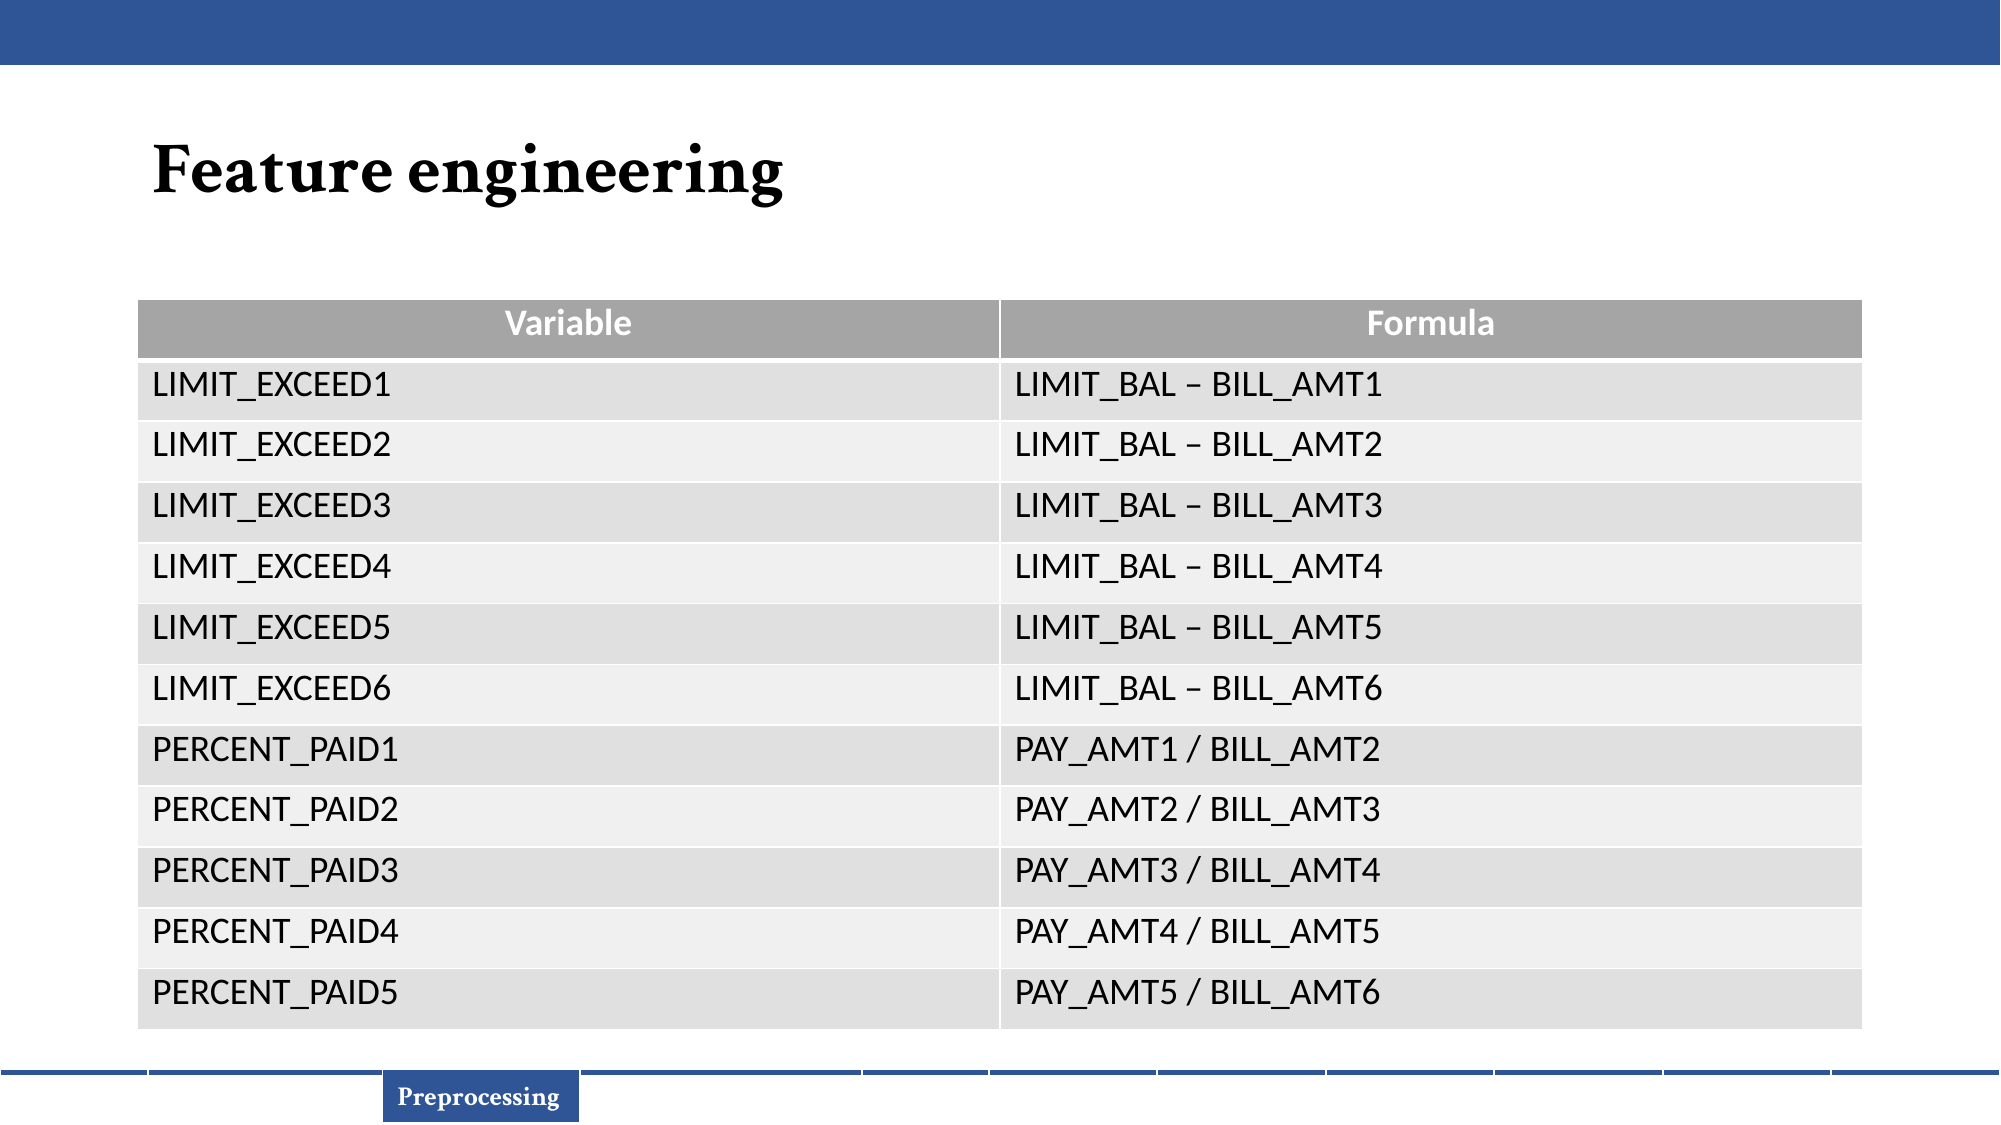

# Feature engineering
| Variable | Formula |
| --- | --- |
| LIMIT\_EXCEED1 | LIMIT\_BAL – BILL\_AMT1 |
| LIMIT\_EXCEED2 | LIMIT\_BAL – BILL\_AMT2 |
| LIMIT\_EXCEED3 | LIMIT\_BAL – BILL\_AMT3 |
| LIMIT\_EXCEED4 | LIMIT\_BAL – BILL\_AMT4 |
| LIMIT\_EXCEED5 | LIMIT\_BAL – BILL\_AMT5 |
| LIMIT\_EXCEED6 | LIMIT\_BAL – BILL\_AMT6 |
| PERCENT\_PAID1 | PAY\_AMT1 / BILL\_AMT2 |
| PERCENT\_PAID2 | PAY\_AMT2 / BILL\_AMT3 |
| PERCENT\_PAID3 | PAY\_AMT3 / BILL\_AMT4 |
| PERCENT\_PAID4 | PAY\_AMT4 / BILL\_AMT5 |
| PERCENT\_PAID5 | PAY\_AMT5 / BILL\_AMT6 |
| Overview | Data Information | Preprocessing | Modelling evaluation | Sources | Appendix 1 | Appendix 2 | Appendix 3 | Appendix 4 | Appendix 5 | Appendix 6 |
| --- | --- | --- | --- | --- | --- | --- | --- | --- | --- | --- |